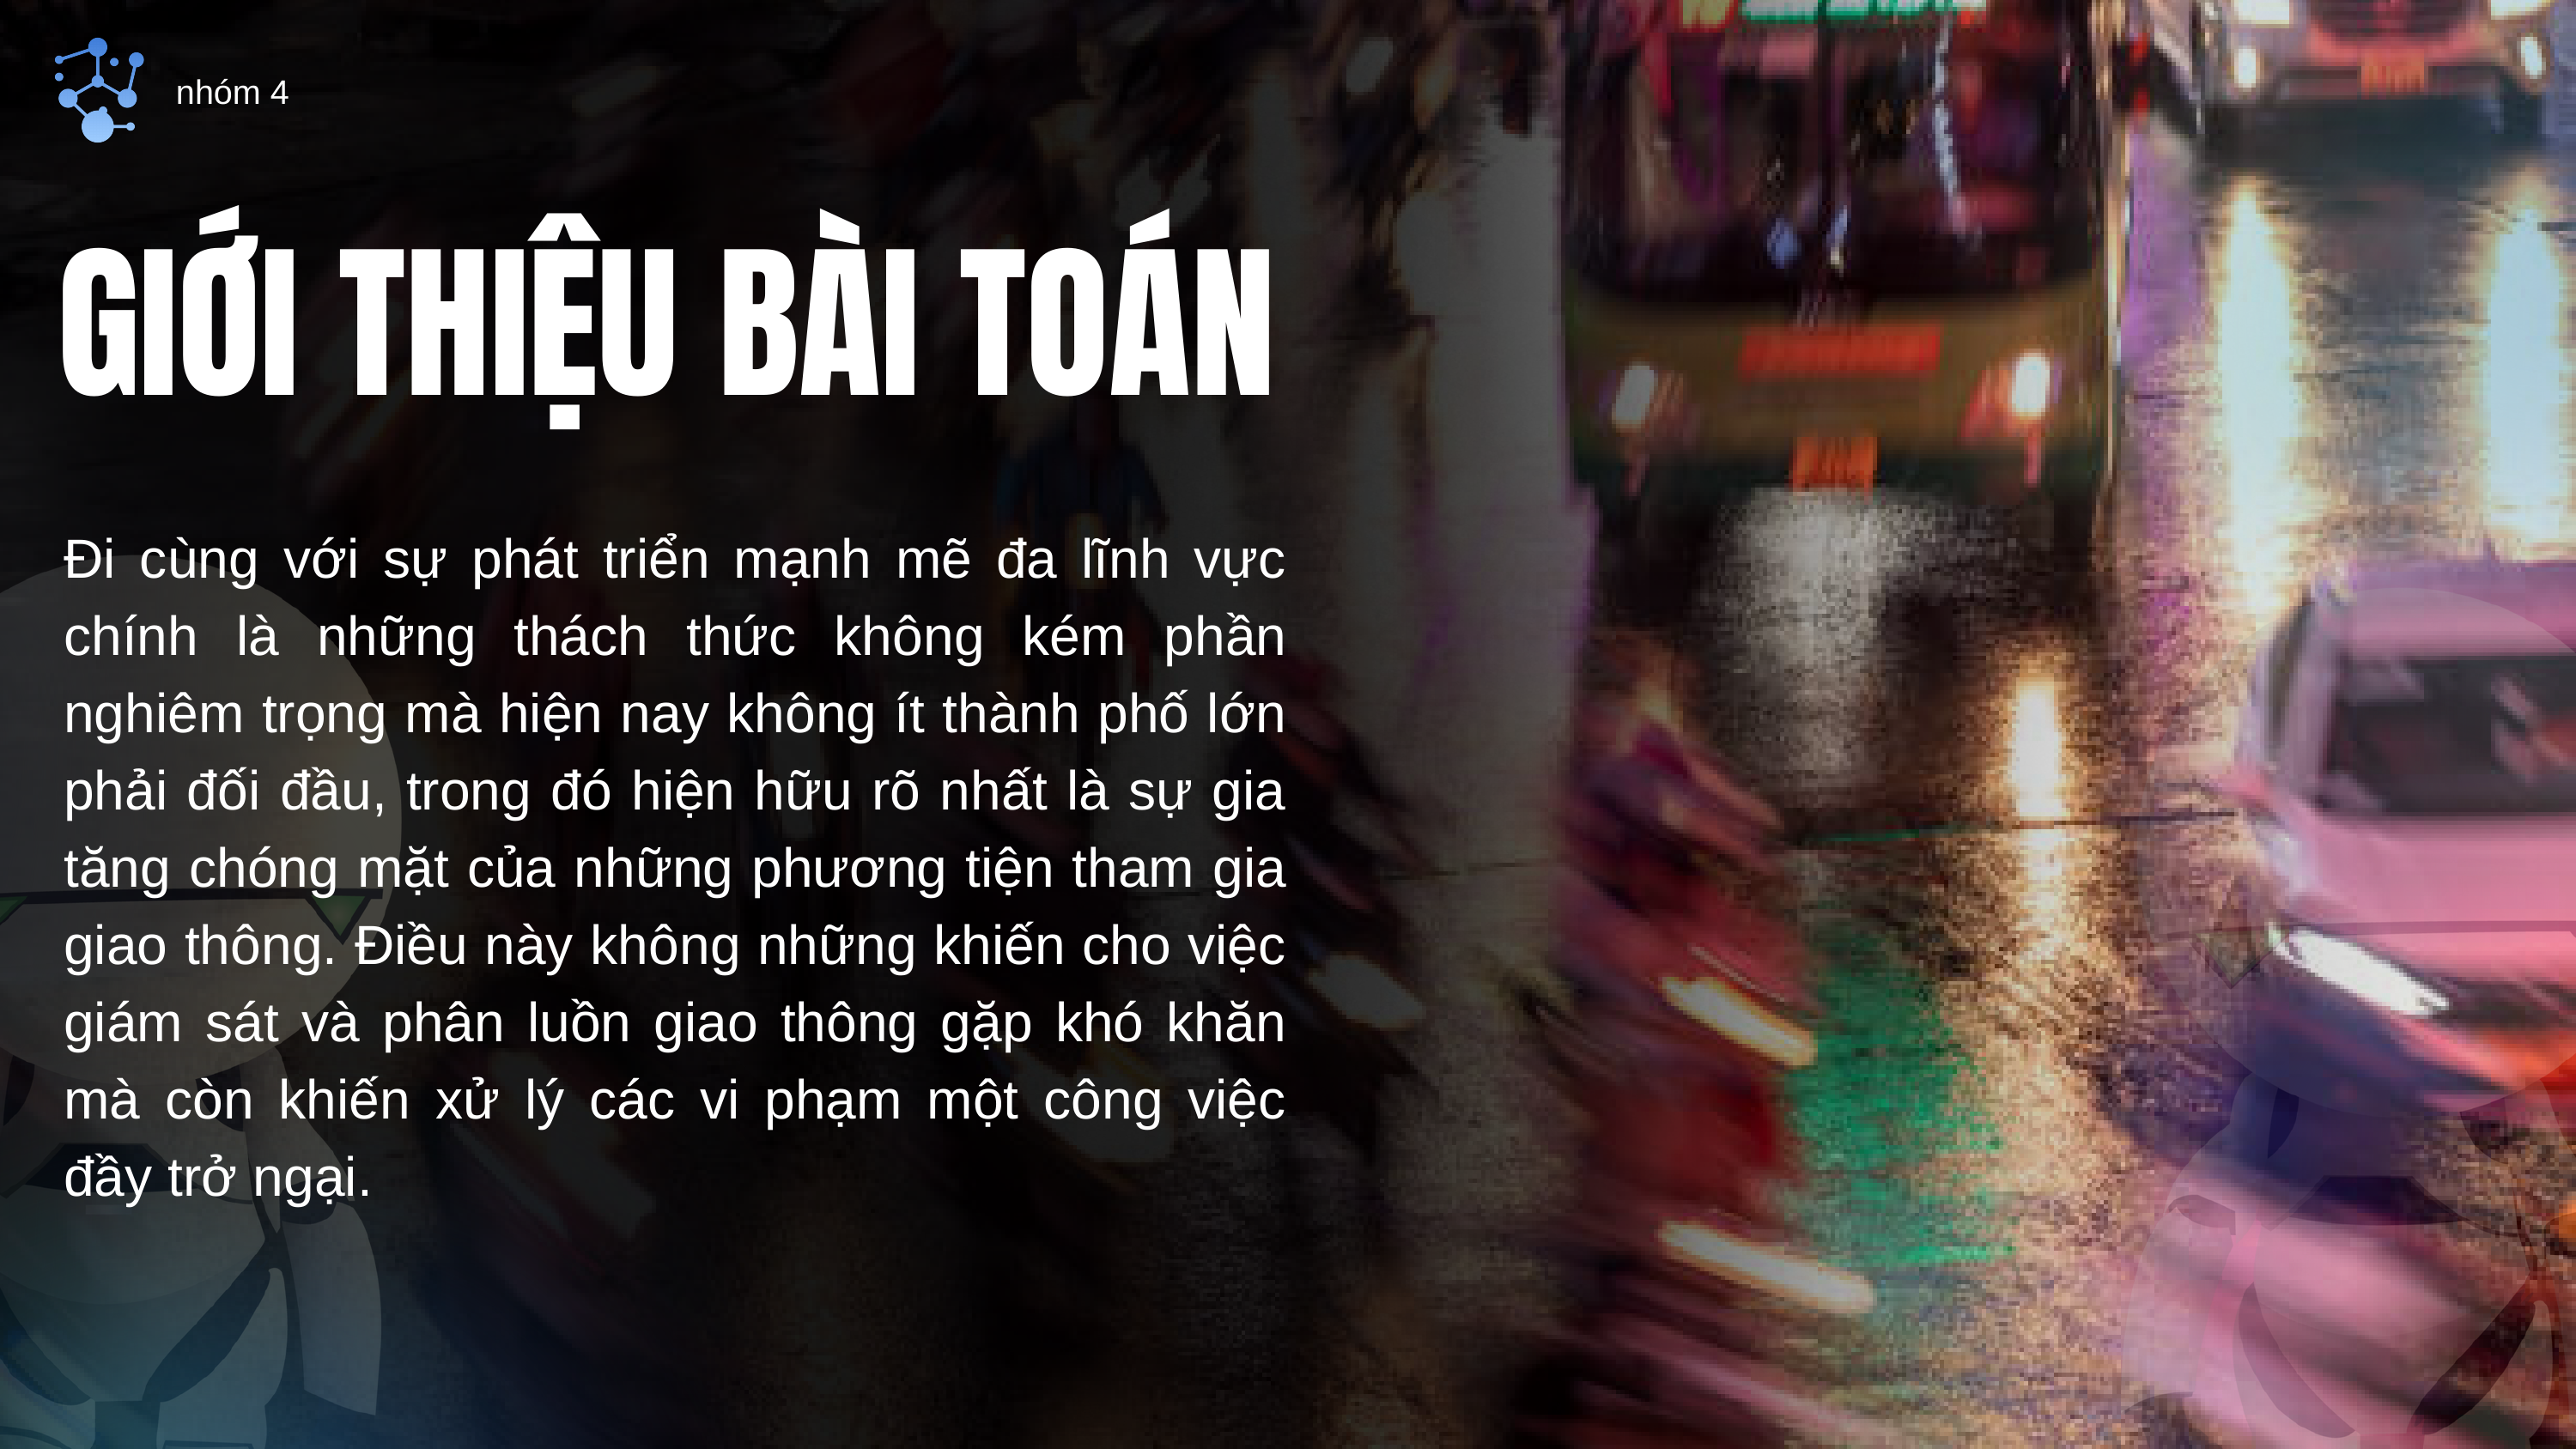

nhóm 4
GIỚI THIỆU BÀI TOÁN
Đi cùng với sự phát triển mạnh mẽ đa lĩnh vực chính là những thách thức không kém phần nghiêm trọng mà hiện nay không ít thành phố lớn phải đối đầu, trong đó hiện hữu rõ nhất là sự gia tăng chóng mặt của những phương tiện tham gia giao thông. Điều này không những khiến cho việc giám sát và phân luồn giao thông gặp khó khăn mà còn khiến xử lý các vi phạm một công việc đầy trở ngại.